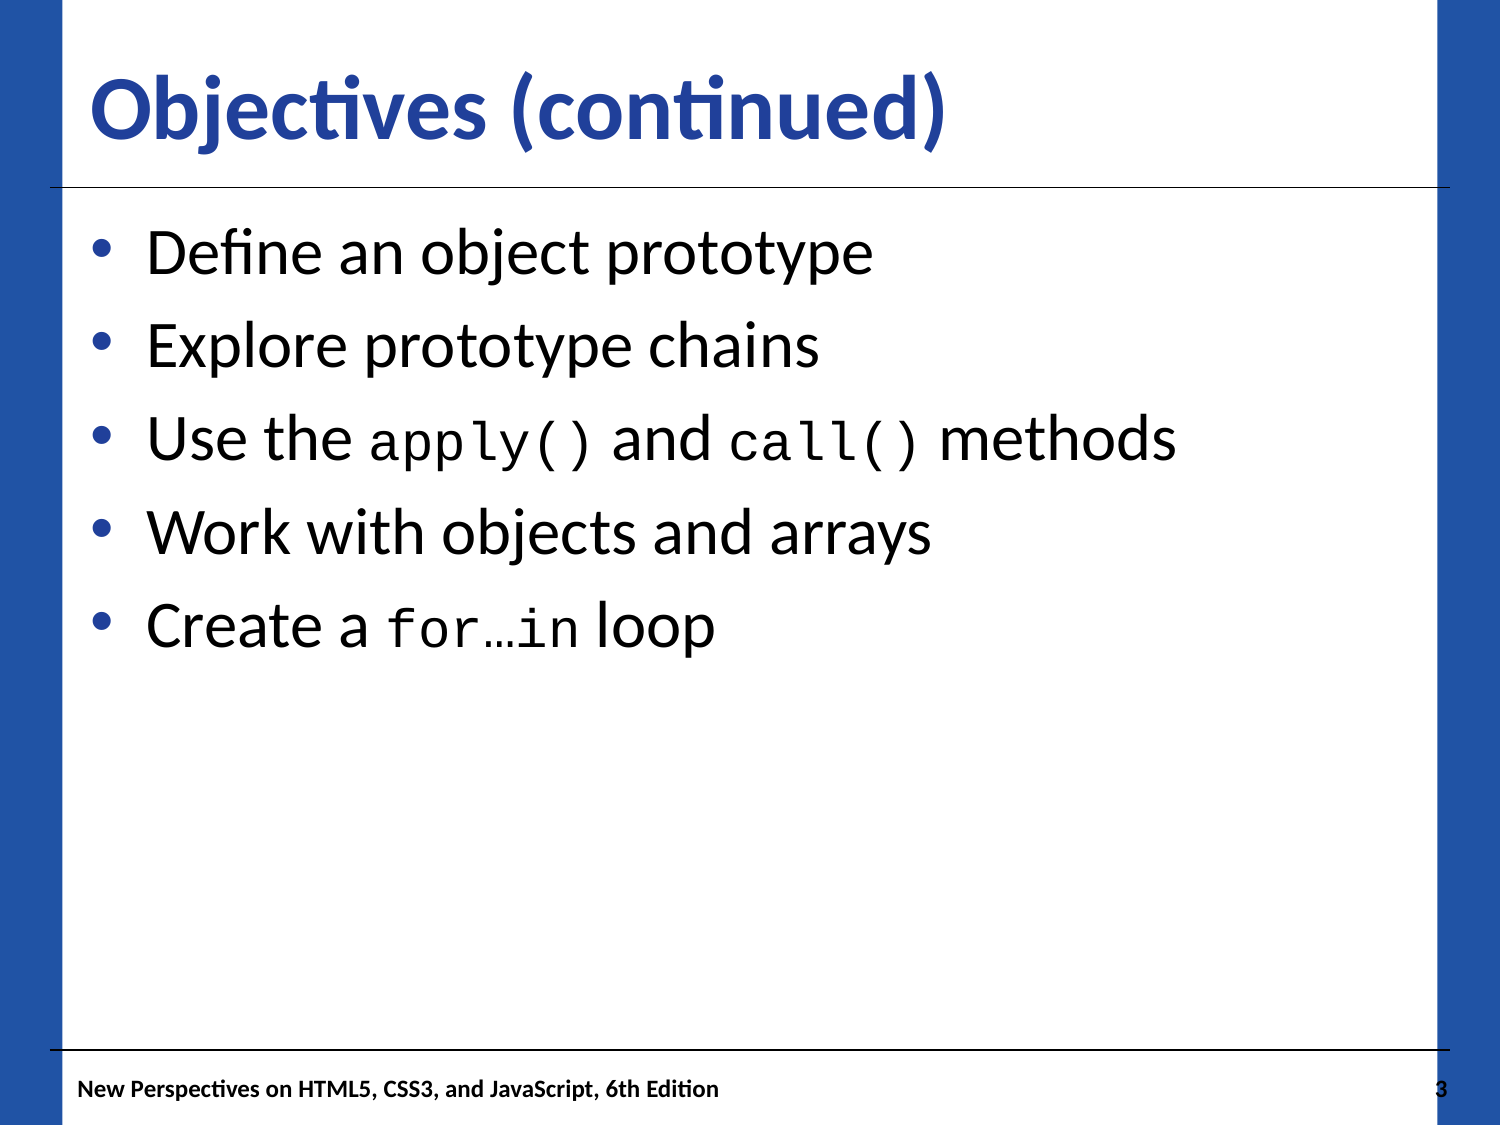

# Objectives (continued)
Define an object prototype
Explore prototype chains
Use the apply() and call() methods
Work with objects and arrays
Create a for…in loop
New Perspectives on HTML5, CSS3, and JavaScript, 6th Edition
3